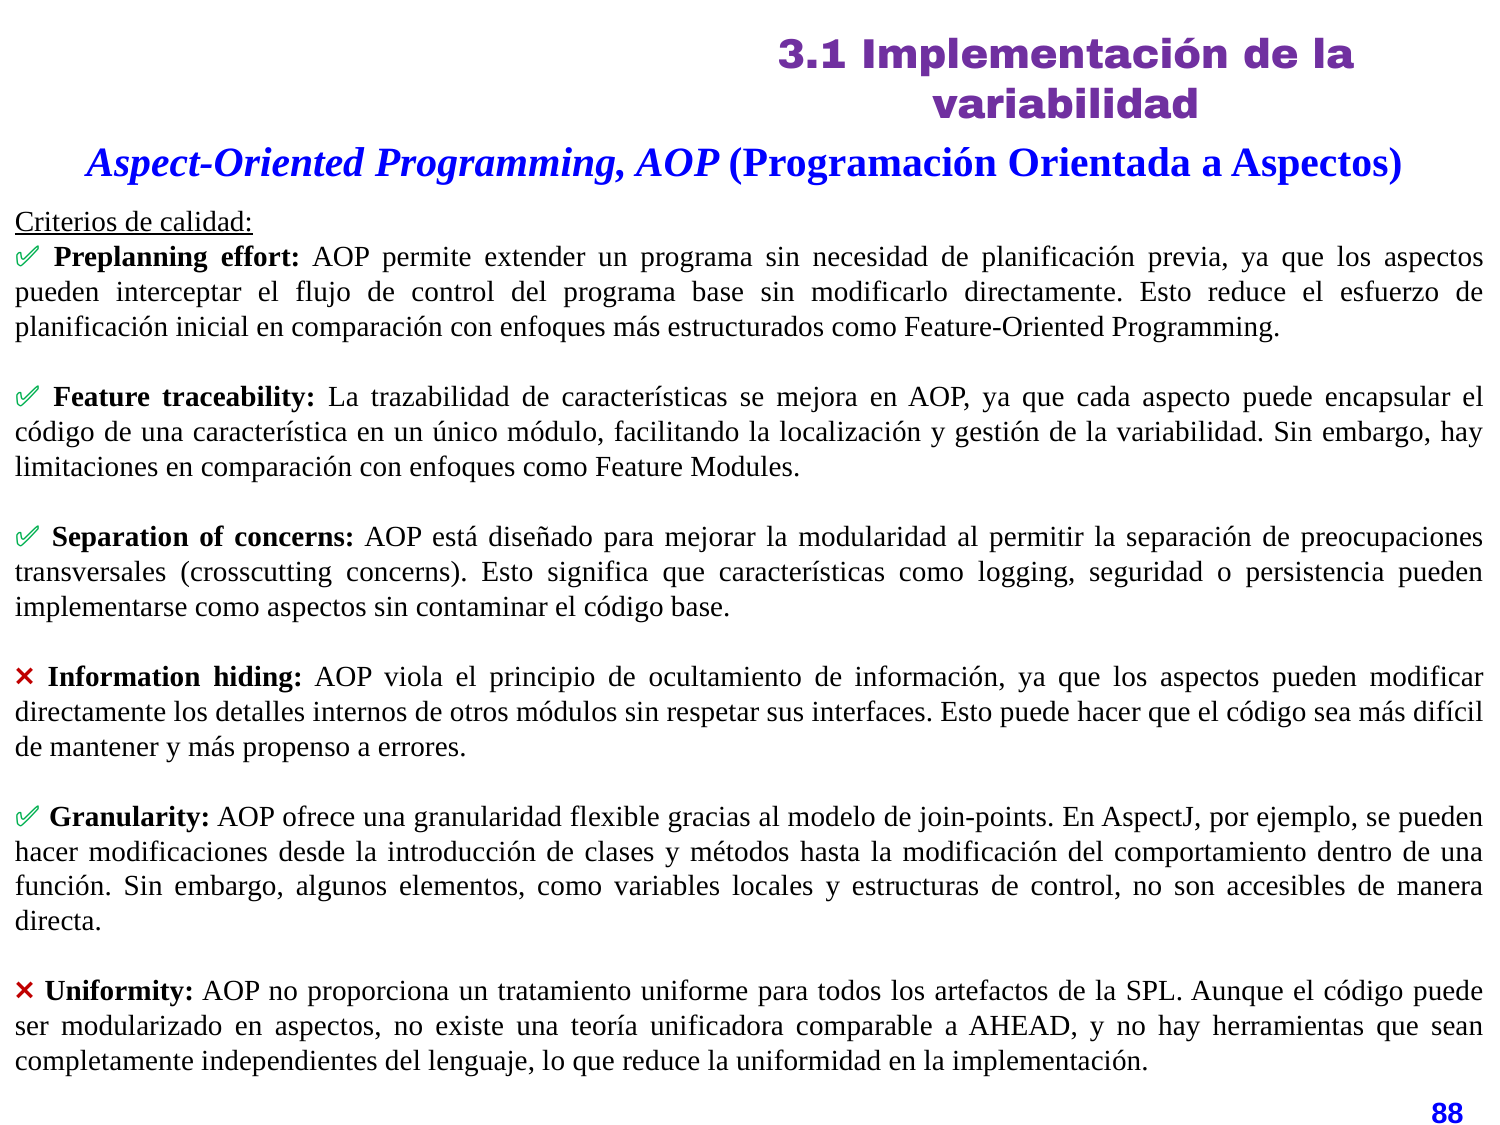

# 3.1 Implementación de la variabilidad
Aspect-Oriented Programming, AOP (Programación Orientada a Aspectos)
Criterios de calidad:
✅ Preplanning effort: AOP permite extender un programa sin necesidad de planificación previa, ya que los aspectos pueden interceptar el flujo de control del programa base sin modificarlo directamente. Esto reduce el esfuerzo de planificación inicial en comparación con enfoques más estructurados como Feature-Oriented Programming.

✅ Feature traceability: La trazabilidad de características se mejora en AOP, ya que cada aspecto puede encapsular el código de una característica en un único módulo, facilitando la localización y gestión de la variabilidad. Sin embargo, hay limitaciones en comparación con enfoques como Feature Modules.

✅ Separation of concerns: AOP está diseñado para mejorar la modularidad al permitir la separación de preocupaciones transversales (crosscutting concerns). Esto significa que características como logging, seguridad o persistencia pueden implementarse como aspectos sin contaminar el código base.

❌ Information hiding: AOP viola el principio de ocultamiento de información, ya que los aspectos pueden modificar directamente los detalles internos de otros módulos sin respetar sus interfaces. Esto puede hacer que el código sea más difícil de mantener y más propenso a errores.

✅ Granularity: AOP ofrece una granularidad flexible gracias al modelo de join-points. En AspectJ, por ejemplo, se pueden hacer modificaciones desde la introducción de clases y métodos hasta la modificación del comportamiento dentro de una función. Sin embargo, algunos elementos, como variables locales y estructuras de control, no son accesibles de manera directa.

❌ Uniformity: AOP no proporciona un tratamiento uniforme para todos los artefactos de la SPL. Aunque el código puede ser modularizado en aspectos, no existe una teoría unificadora comparable a AHEAD, y no hay herramientas que sean completamente independientes del lenguaje, lo que reduce la uniformidad en la implementación.